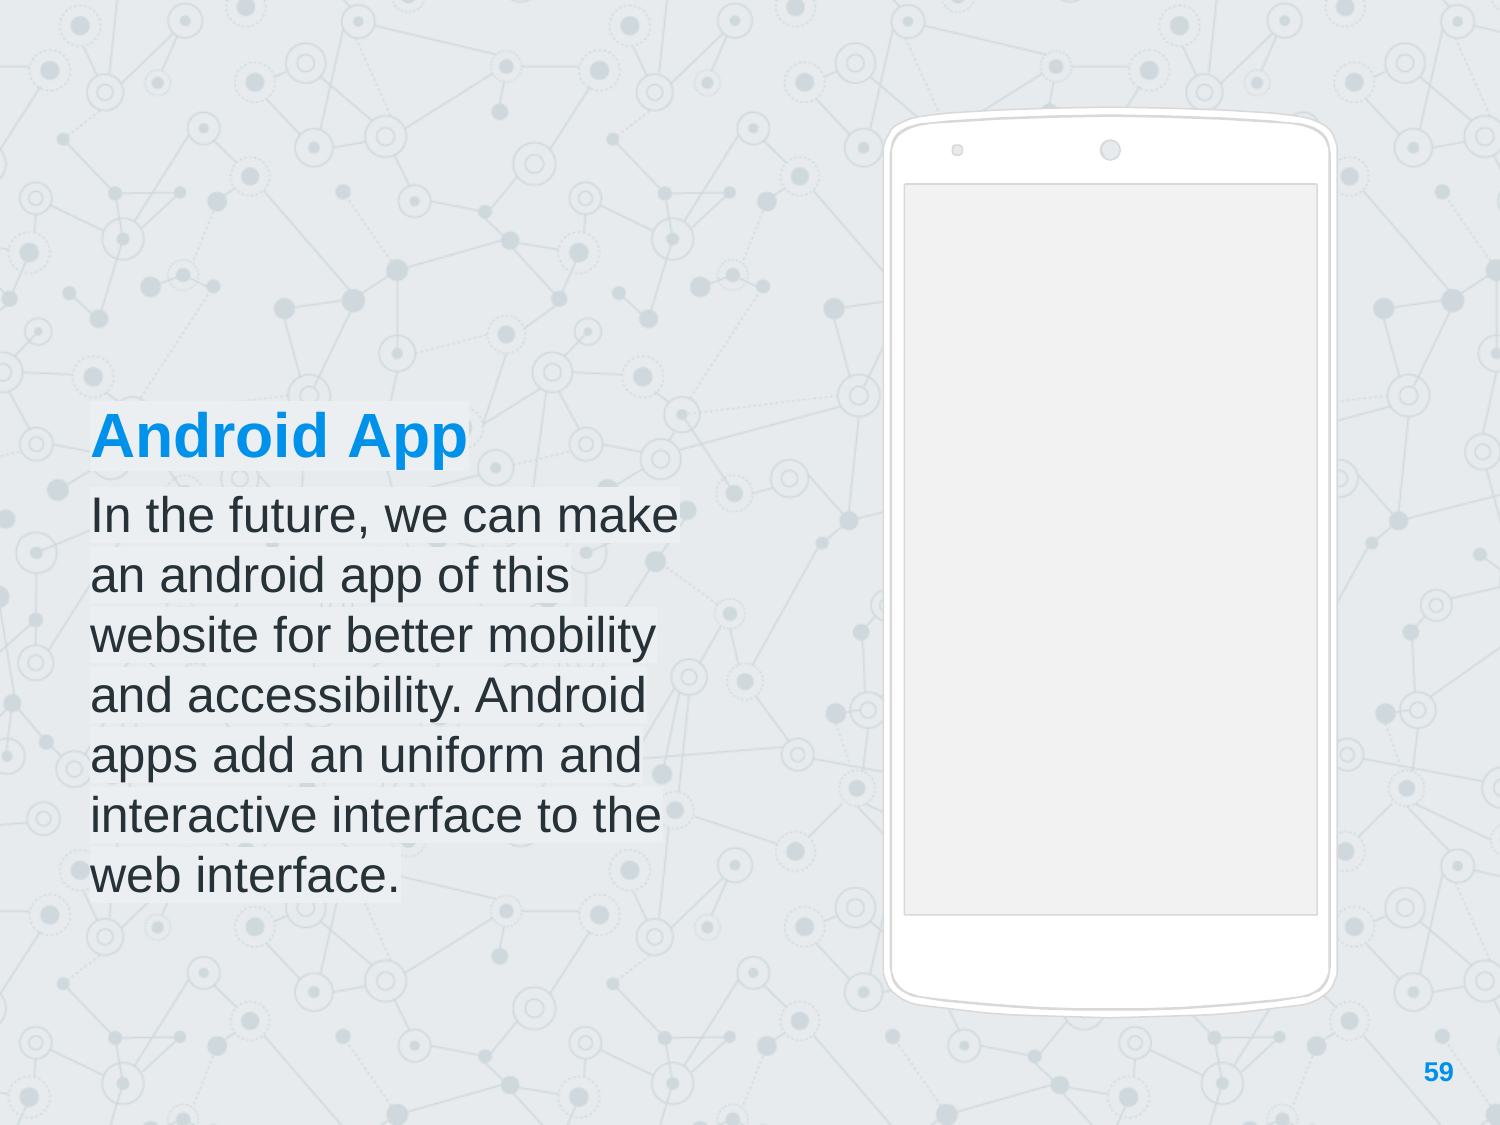

Android App
In the future, we can make an android app of this website for better mobility and accessibility. Android apps add an uniform and interactive interface to the web interface.

59